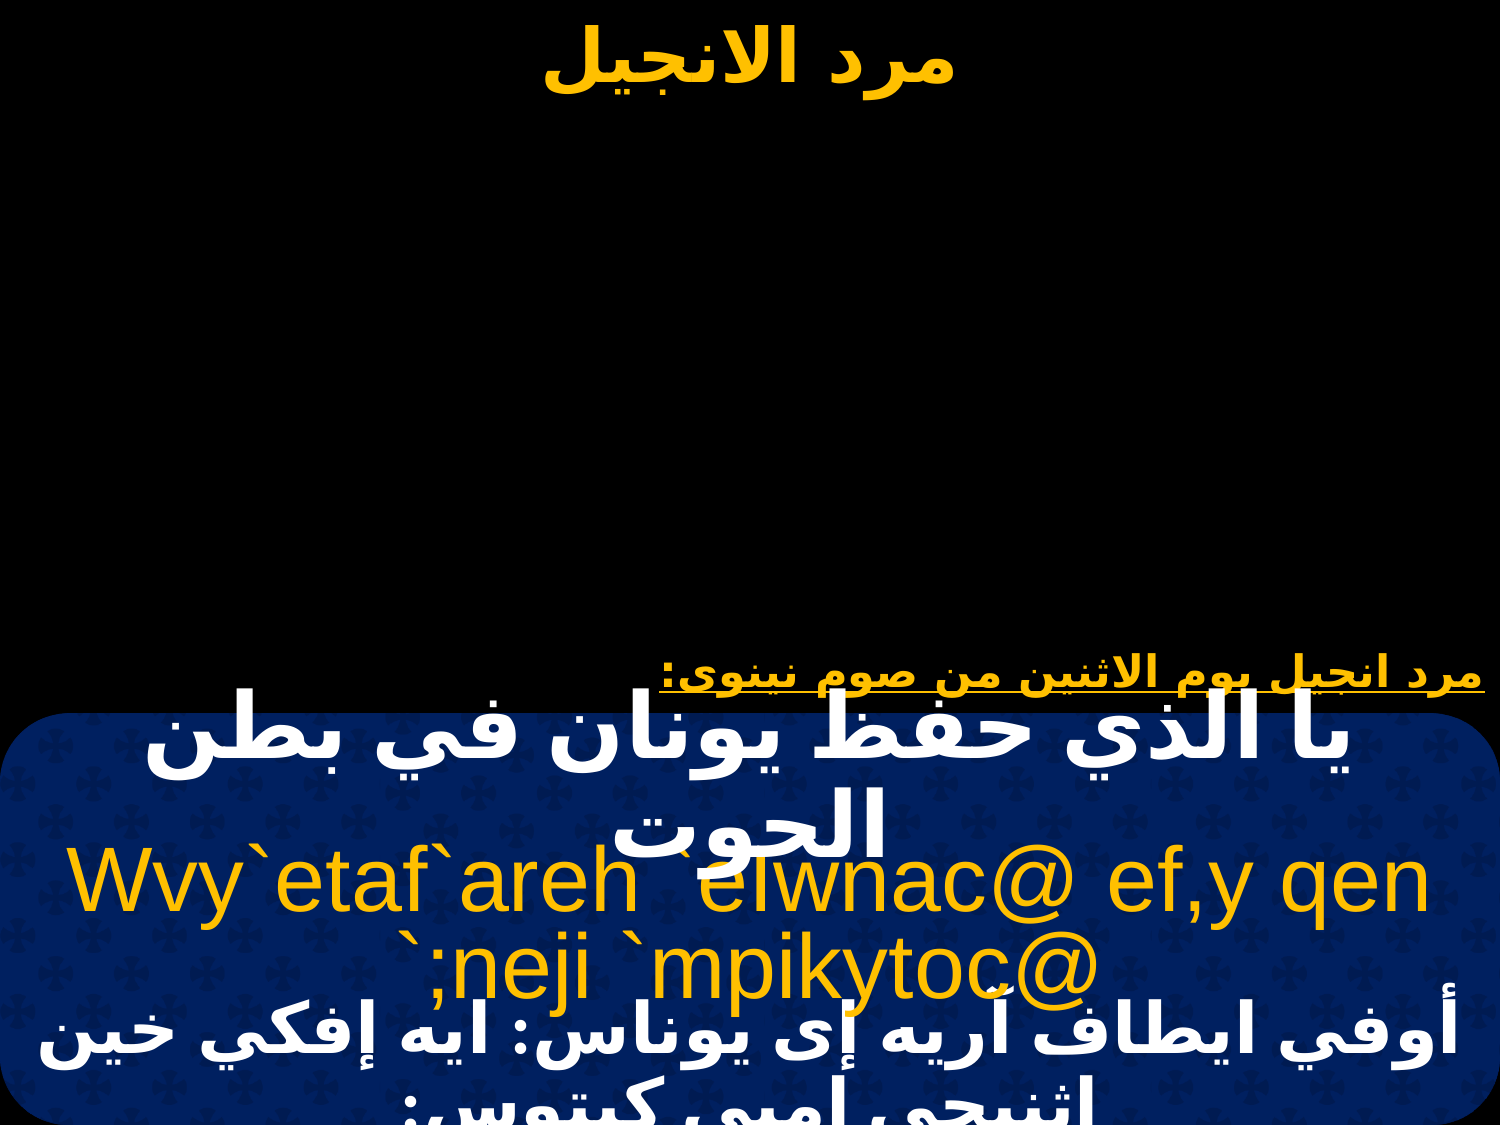

# مرد انجيل يوم الاثنين من صوم نينوى:
يا الذي حفظ يونان في بطن الحوت
Wvy`etaf`areh `eIwnac@ ef,y qen `;neji `mpikytoc@
أوفي ايطاف آريه إى يوناس: ايه إفكي خين إثنيجي إمبي كيتوس: